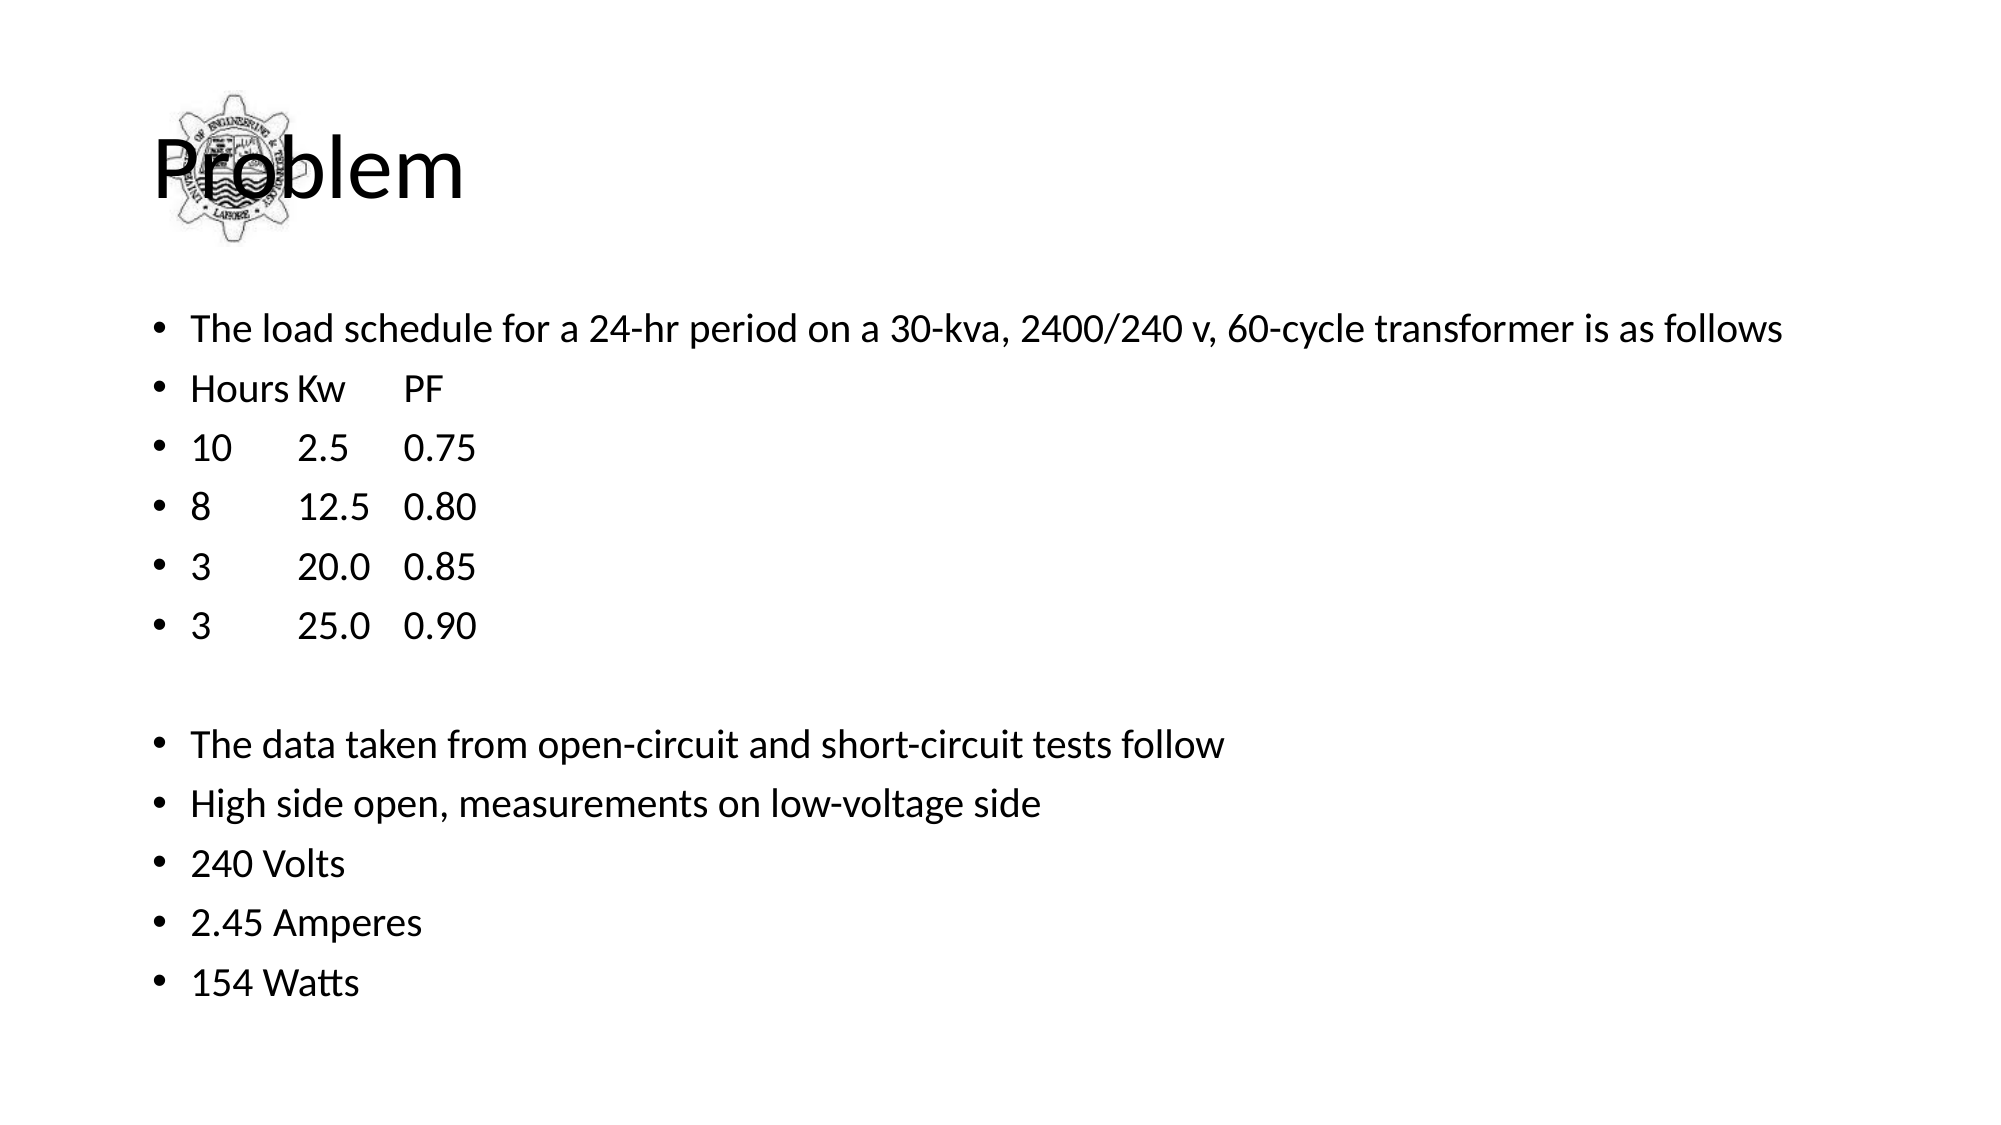

# Problem
The load schedule for a 24-hr period on a 30-kva, 2400/240 v, 60-cycle transformer is as follows
Hours	Kw	PF
10	2.5	0.75
8	12.5	0.80
3	20.0	0.85
3	25.0	0.90

The data taken from open-circuit and short-circuit tests follow
High side open, measurements on low-voltage side
240 Volts
2.45 Amperes
154 Watts